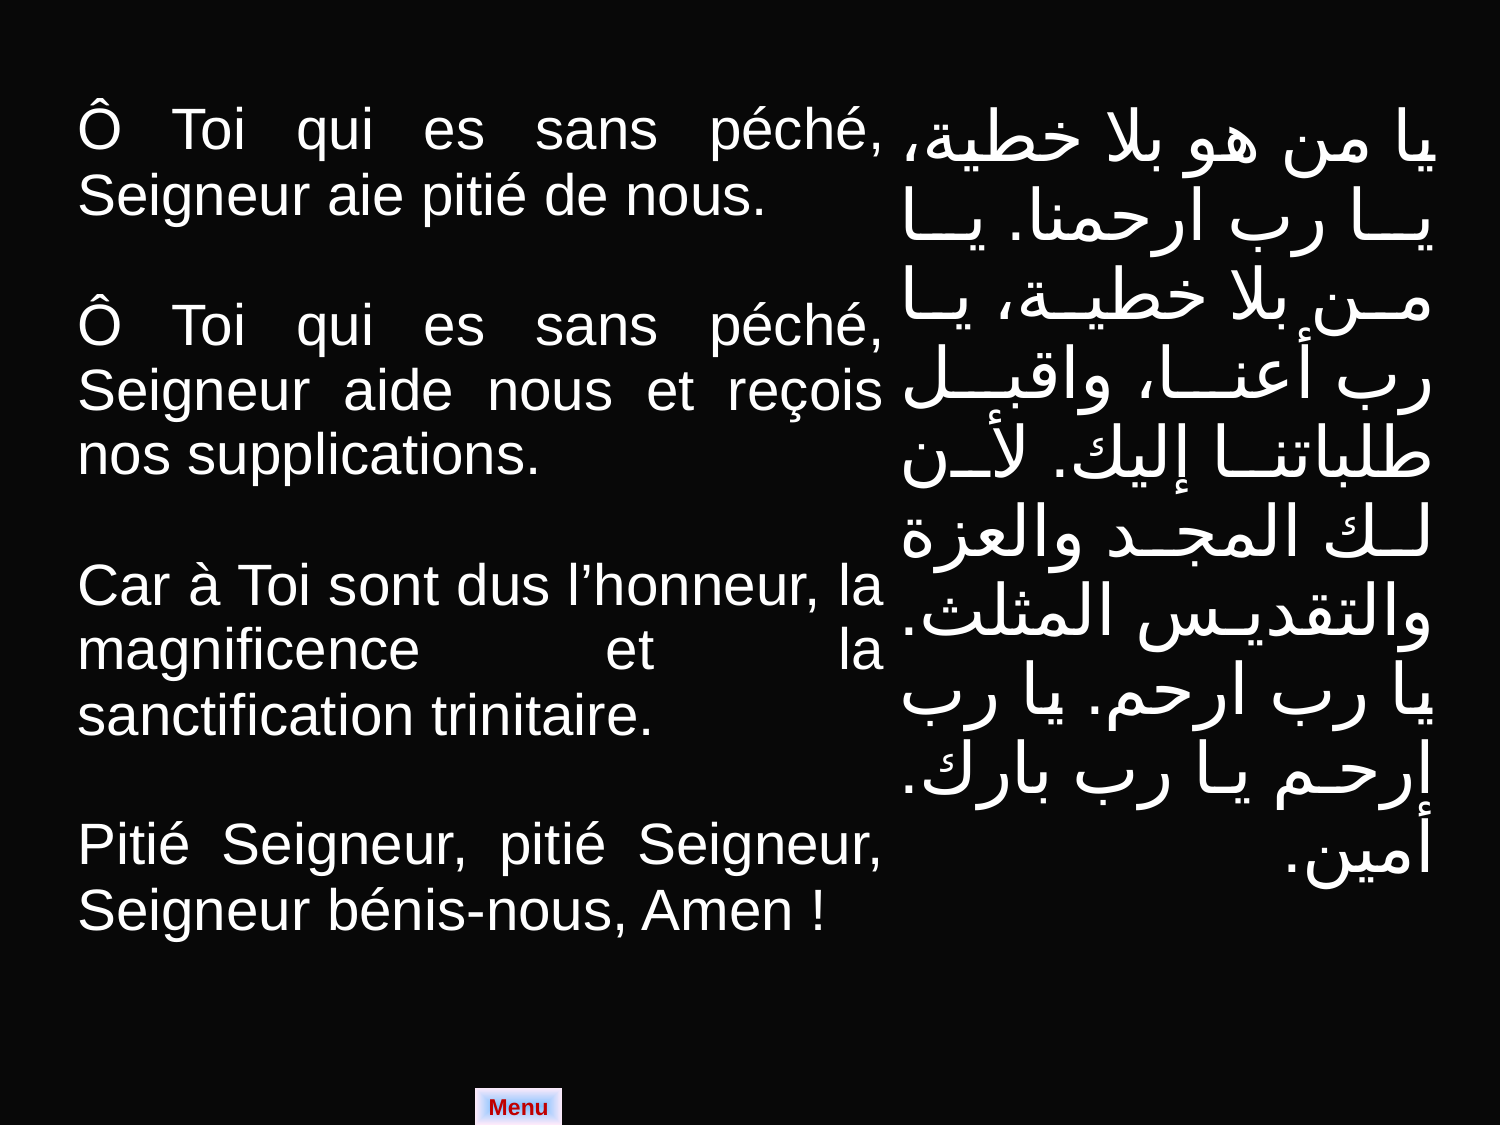

| Ô Toi qui es sans péché, Seigneur aie pitié de nous. Ô Toi qui es sans péché, Seigneur aide nous et reçois nos supplications. Car à Toi sont dus l’honneur, la magnificence et la sanctification trinitaire. Pitié Seigneur, pitié Seigneur, Seigneur bénis-nous, Amen ! | يا من هو بلا خطية، يا رب ارحمنا. يا من بلا خطية، يا رب أعنا، واقبل طلباتنا إليك. لأن لك المجد والعزة والتقديس المثلث. يا رب ارحم. يا رب ارحم يا رب بارك. أمين. |
| --- | --- |
Menu